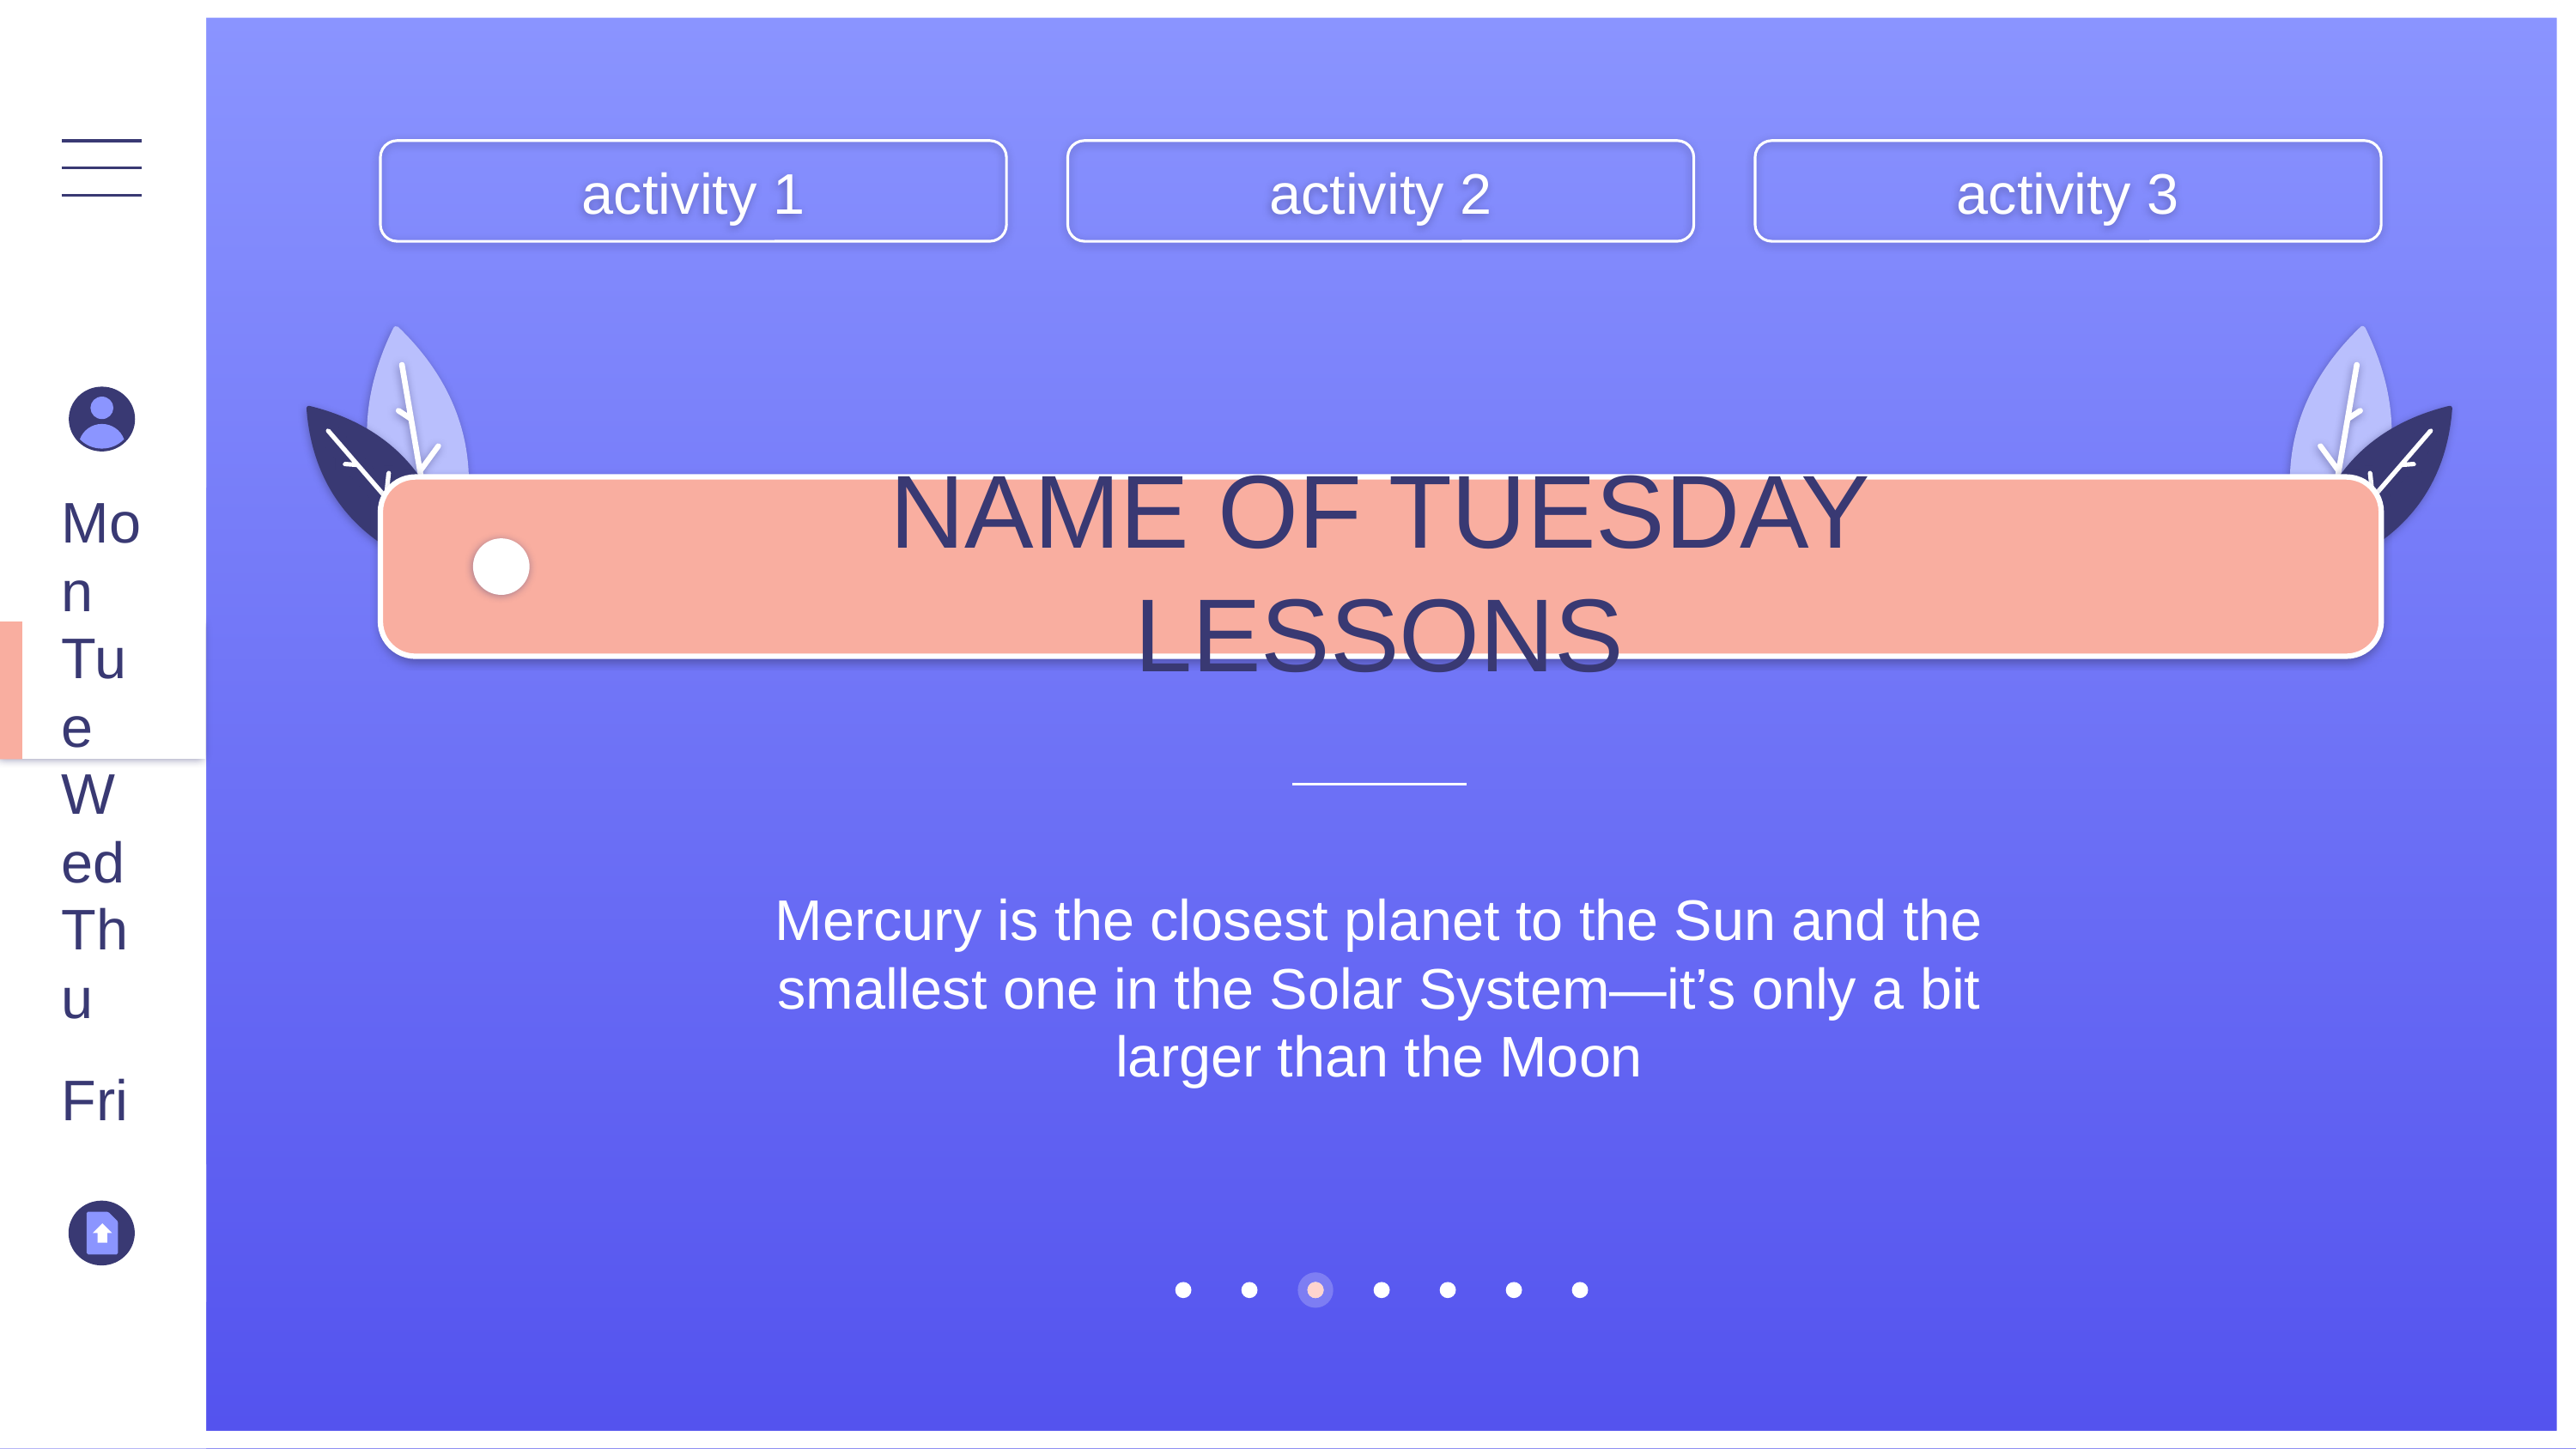

activity 1
activity 2
activity 3

# NAME OF TUESDAY LESSONS

Mon

Tue

Wed
Mercury is the closest planet to the Sun and the smallest one in the Solar System—it’s only a bit larger than the Moon

Thu

Fri